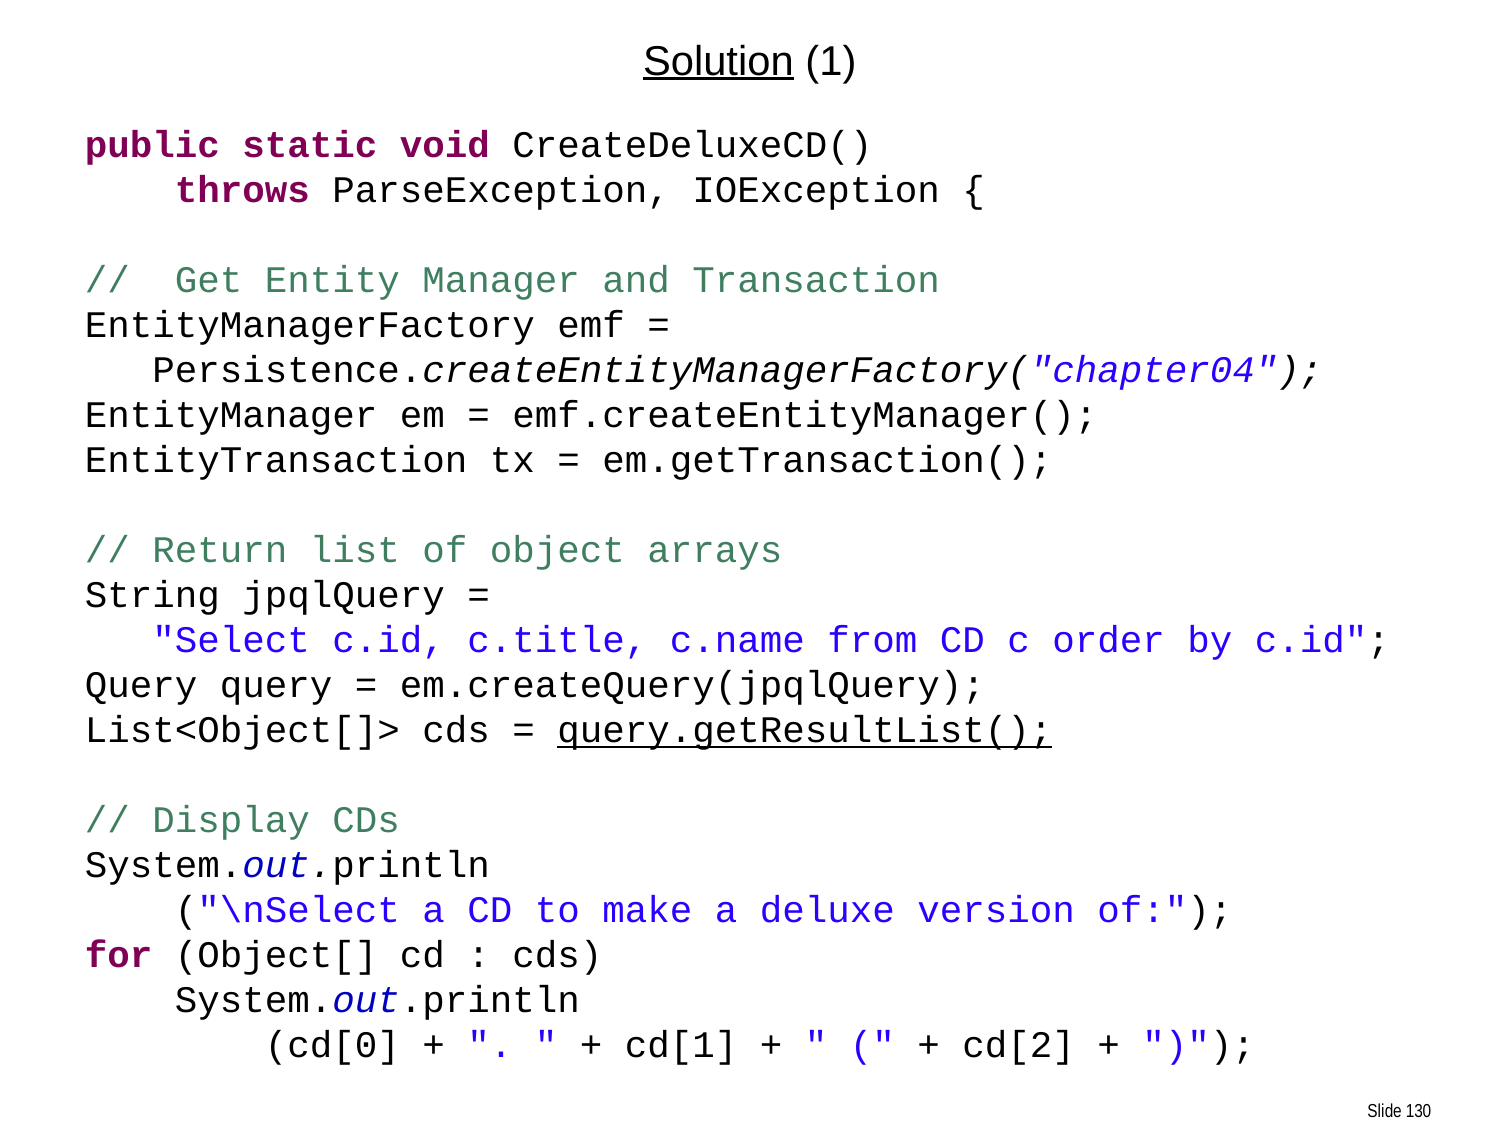

130
# Solution (1)
public static void CreateDeluxeCD()
    throws ParseException, IOException {

//  Get Entity Manager and Transaction
EntityManagerFactory emf =
   Persistence.createEntityManagerFactory("chapter04");
EntityManager em = emf.createEntityManager();
EntityTransaction tx = em.getTransaction();

// Return list of object arrays
String jpqlQuery =
   "Select c.id, c.title, c.name from CD c order by c.id";
Query query = em.createQuery(jpqlQuery);
List<Object[]> cds = query.getResultList();

// Display CDs
System.out.println
    ("\nSelect a CD to make a deluxe version of:");
for (Object[] cd : cds)
    System.out.println
        (cd[0] + ". " + cd[1] + " (" + cd[2] + ")");